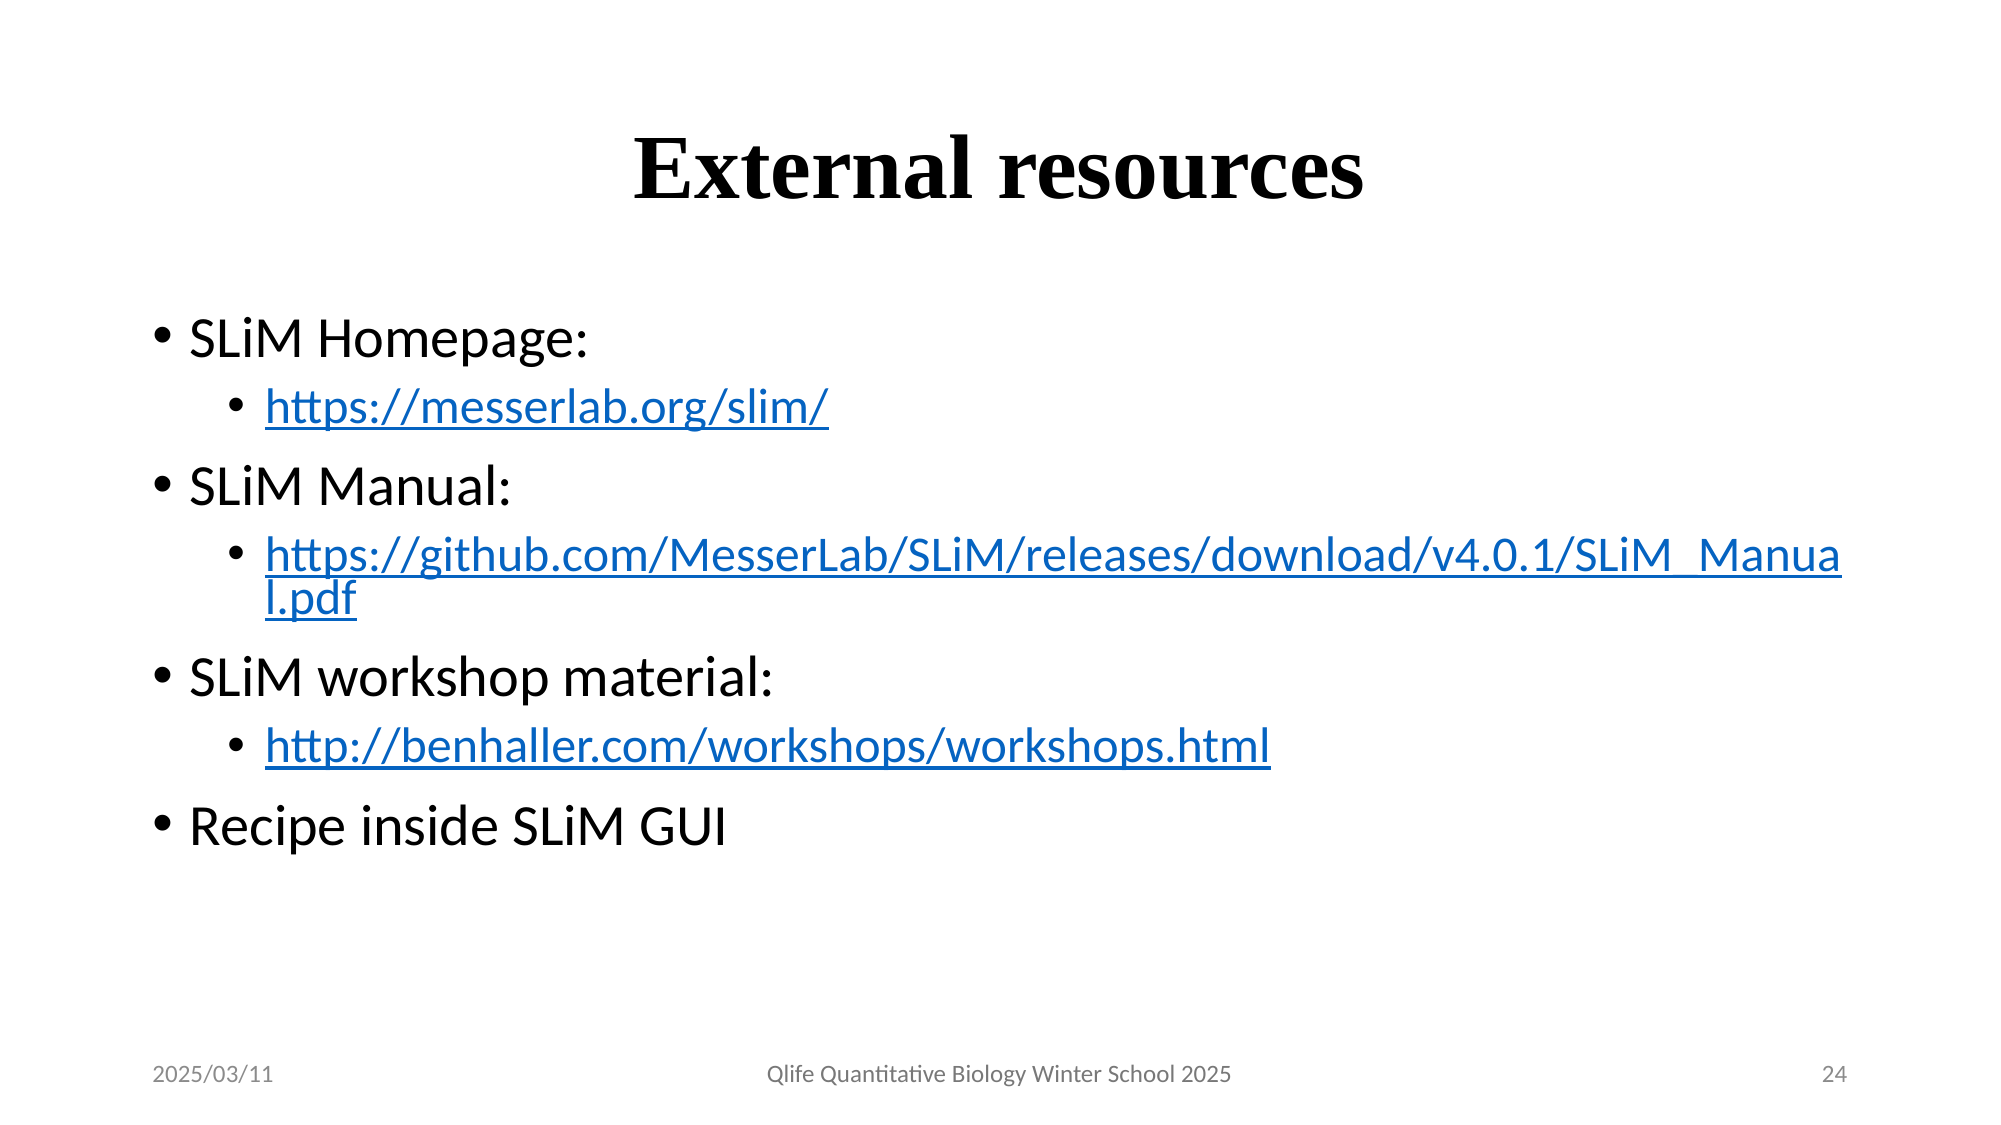

# External resources
SLiM Homepage:
https://messerlab.org/slim/
SLiM Manual:
https://github.com/MesserLab/SLiM/releases/download/v4.0.1/SLiM_Manual.pdf
SLiM workshop material:
http://benhaller.com/workshops/workshops.html
Recipe inside SLiM GUI
2025/03/11
Qlife Quantitative Biology Winter School 2025
24